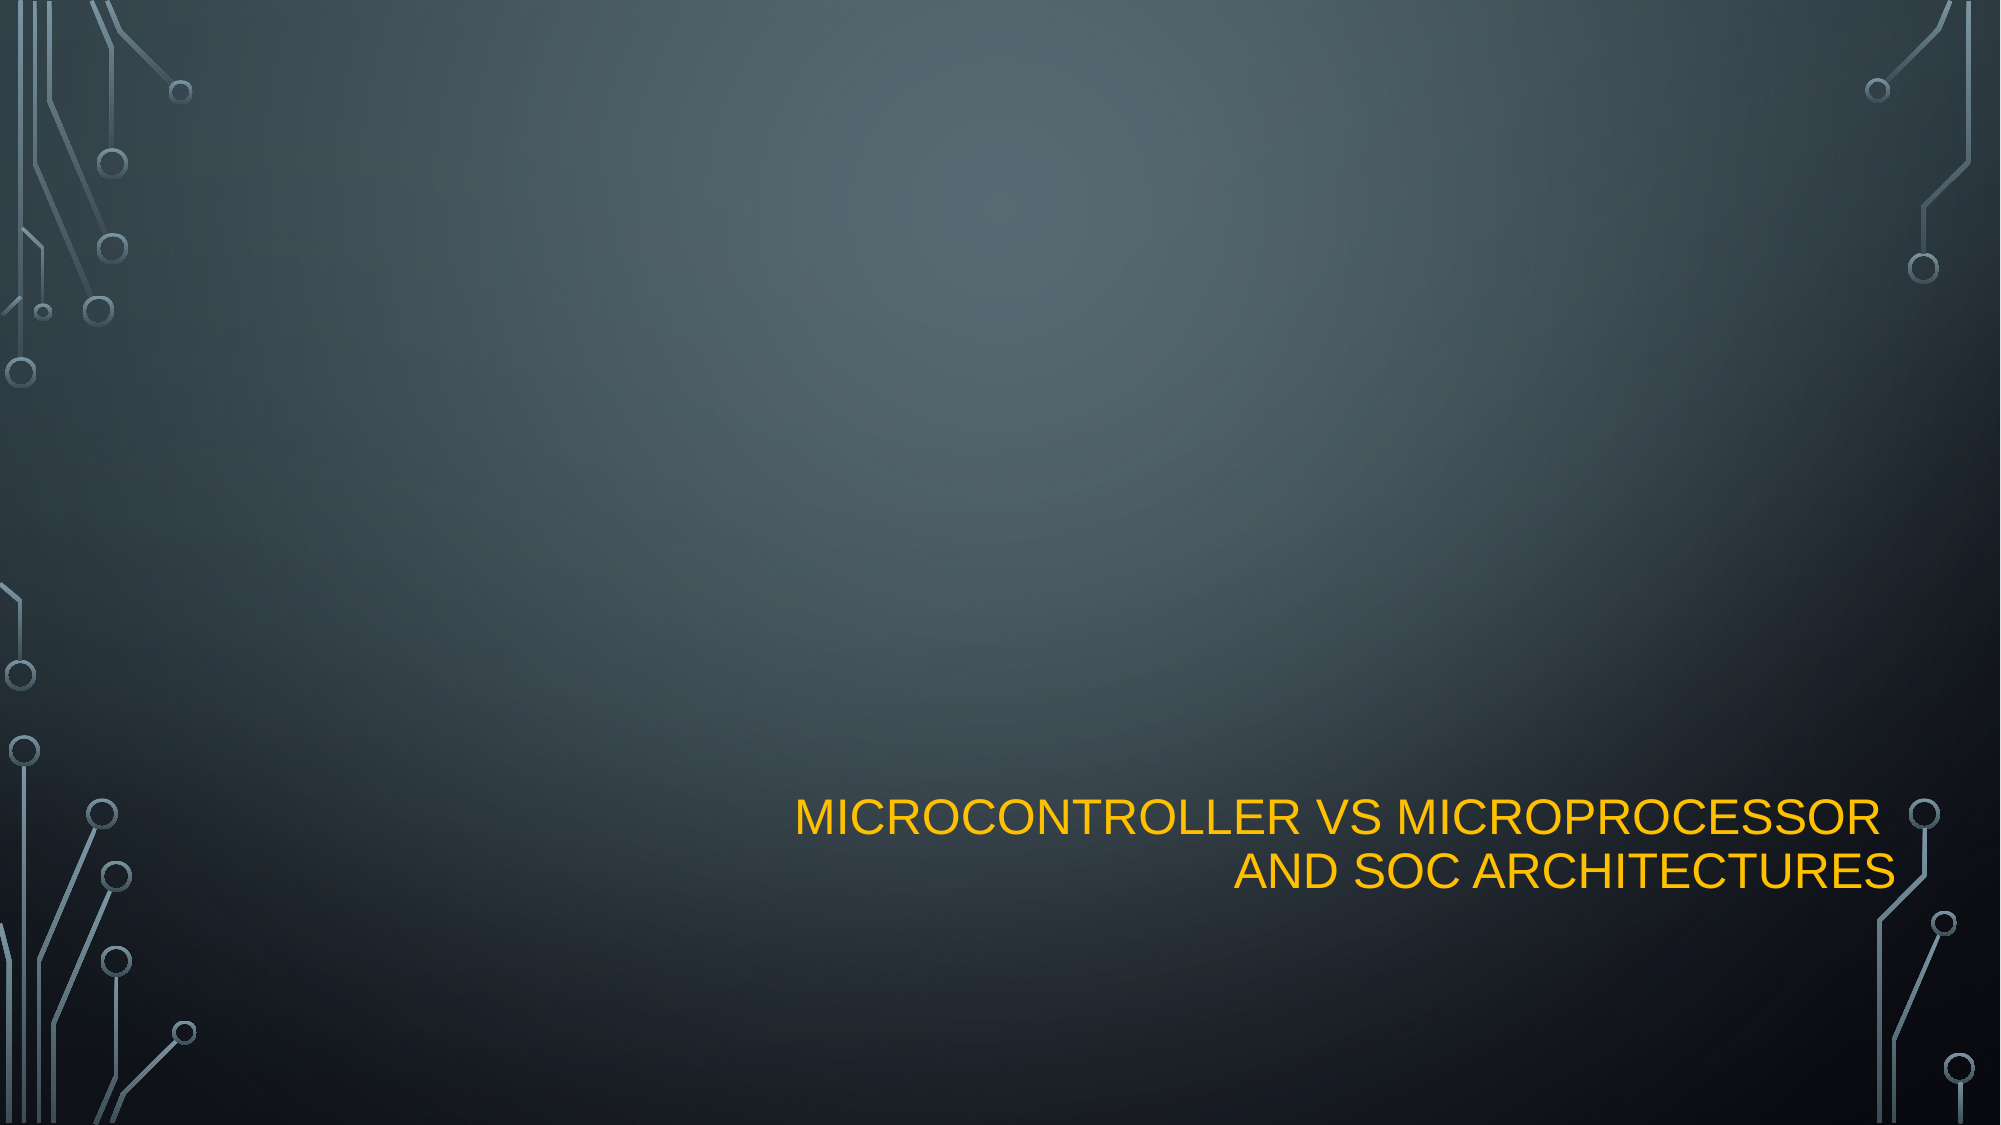

# Microcontroller vs Microprocessor and SoC Architectures